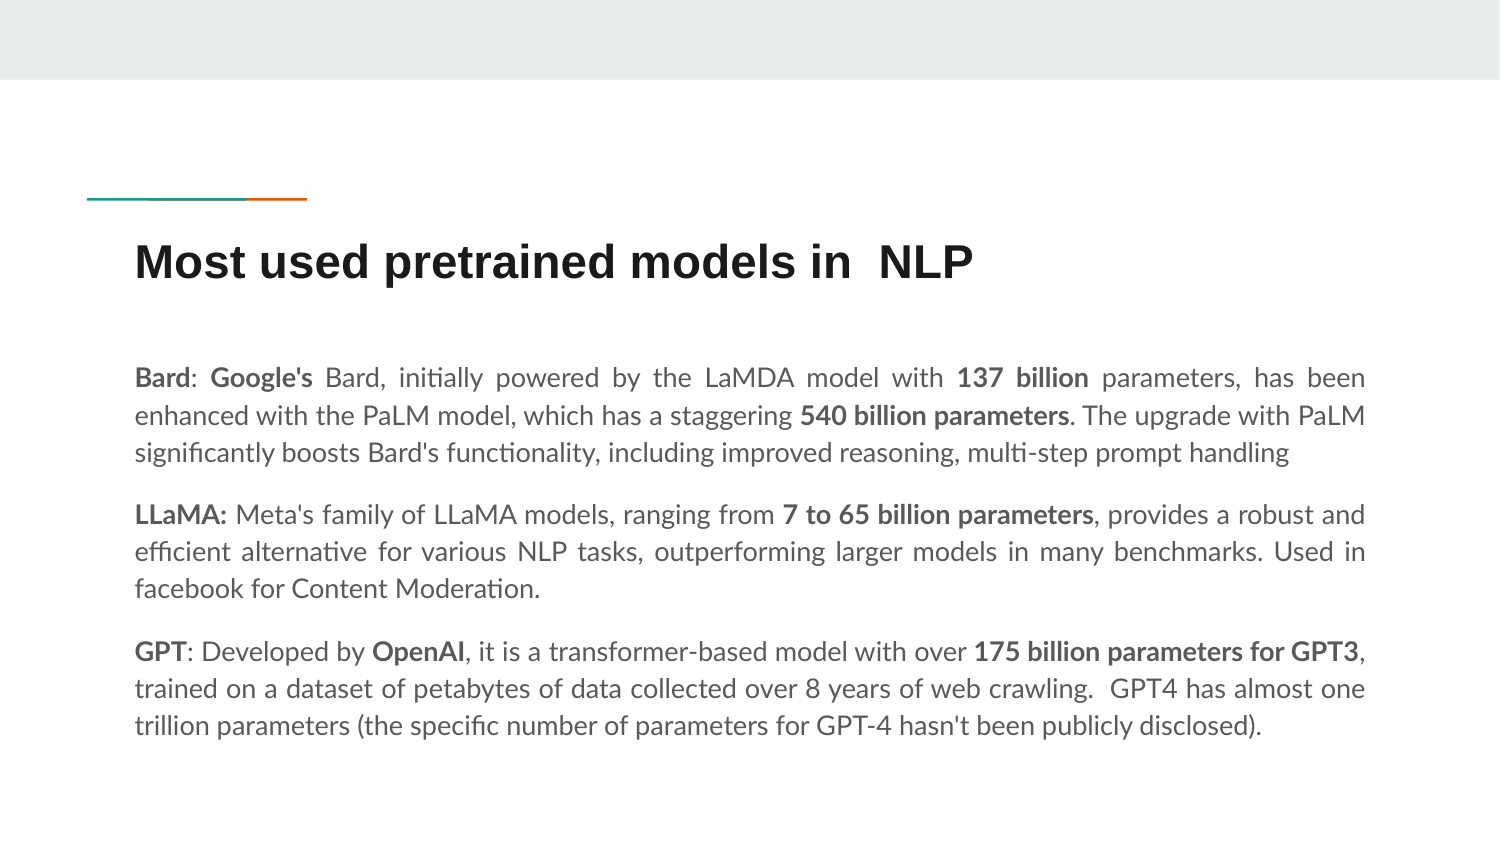

# Most used pretrained models in  NLP
Bard: Google's Bard, initially powered by the LaMDA model with 137 billion parameters, has been enhanced with the PaLM model, which has a staggering 540 billion parameters. The upgrade with PaLM significantly boosts Bard's functionality, including improved reasoning, multi-step prompt handling
LLaMA: Meta's family of LLaMA models, ranging from 7 to 65 billion parameters, provides a robust and efficient alternative for various NLP tasks, outperforming larger models in many benchmarks. Used in facebook for Content Moderation.
GPT: Developed by OpenAI, it is a transformer-based model with over 175 billion parameters for GPT3, trained on a dataset of petabytes of data collected over 8 years of web crawling.  GPT4 has almost one trillion parameters (the specific number of parameters for GPT-4 hasn't been publicly disclosed).